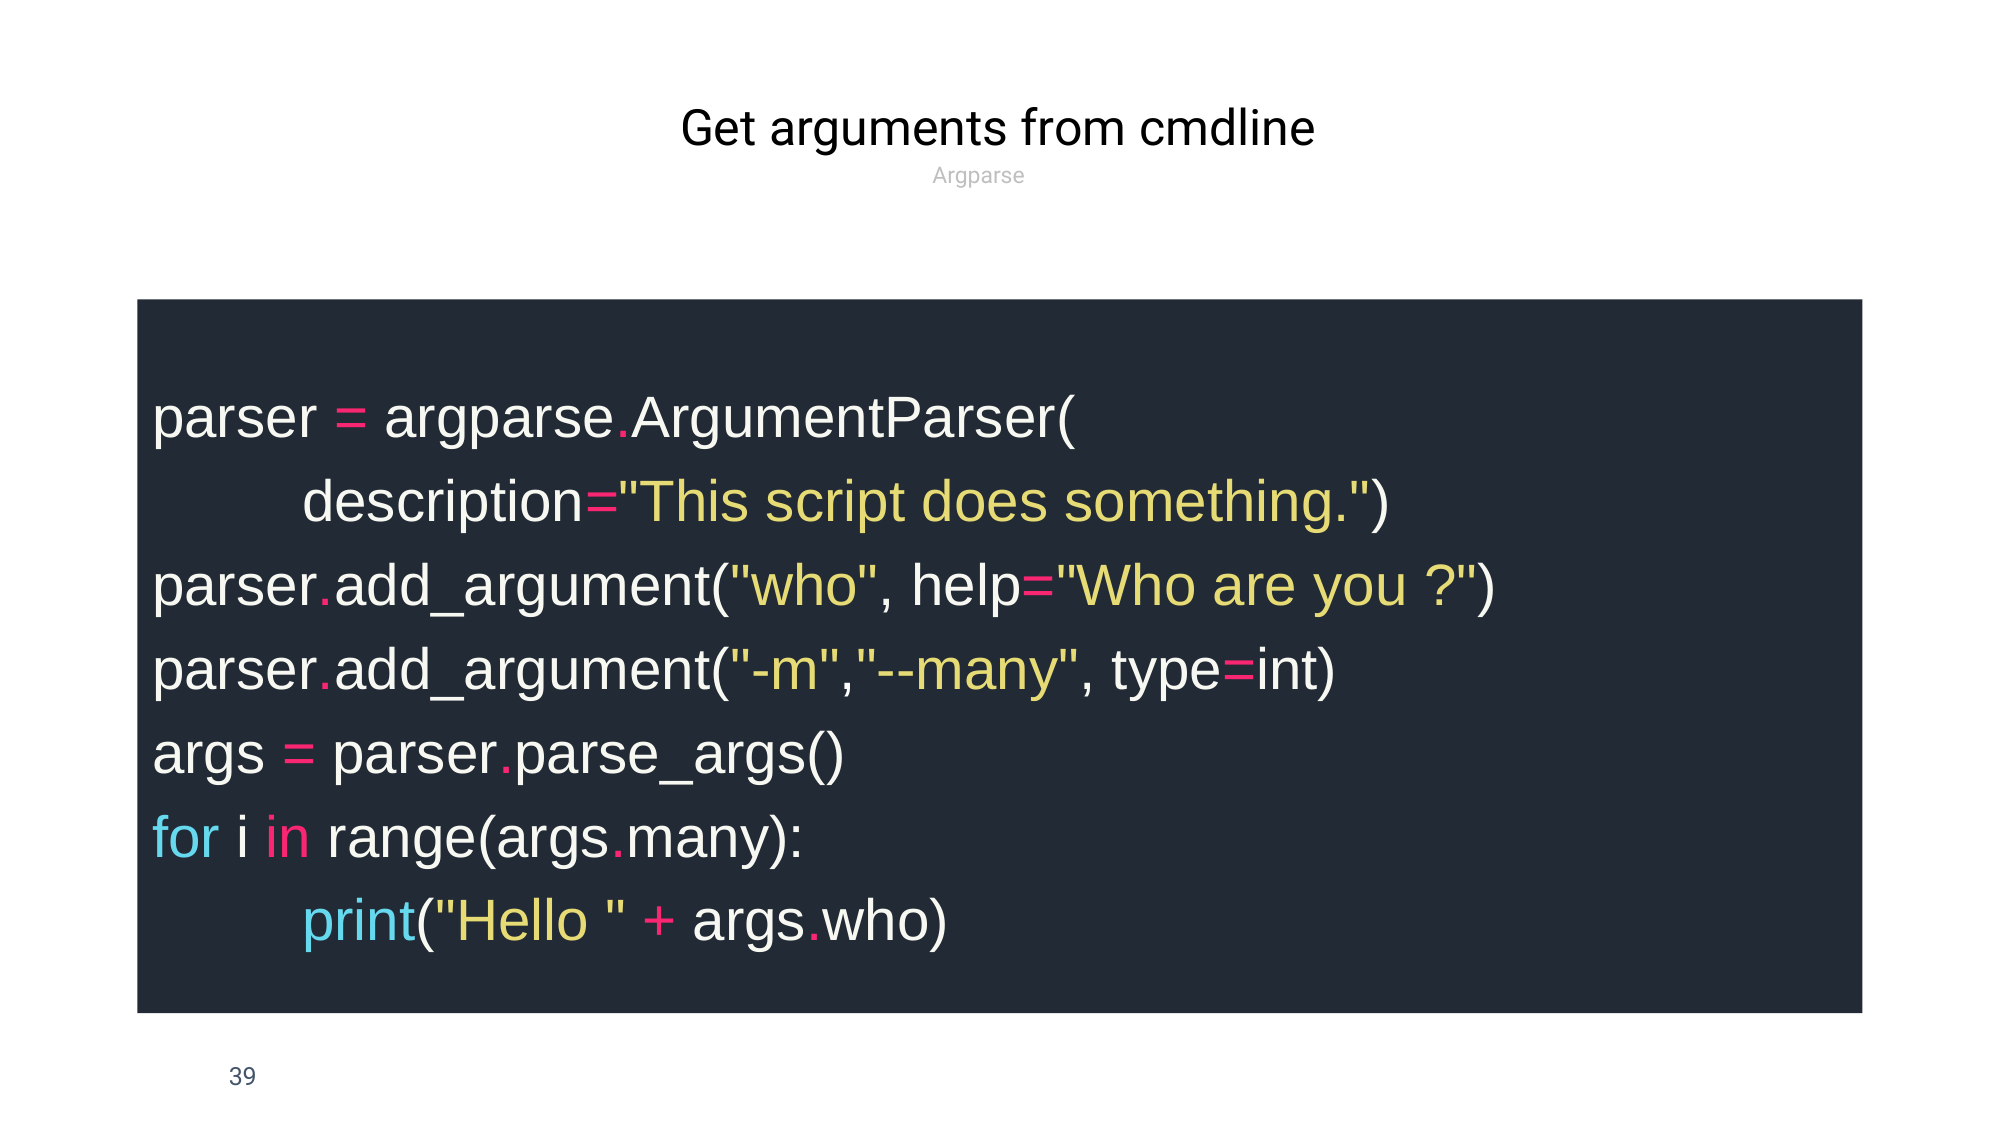

Get arguments from cmdline
Argparse

parser = argparse.ArgumentParser(
	description="This script does something.")
parser.add_argument("who", help="Who are you ?")
parser.add_argument("-m","--many", type=int)
args = parser.parse_args()
for i in range(args.many):
	print("Hello " + args.who)

39